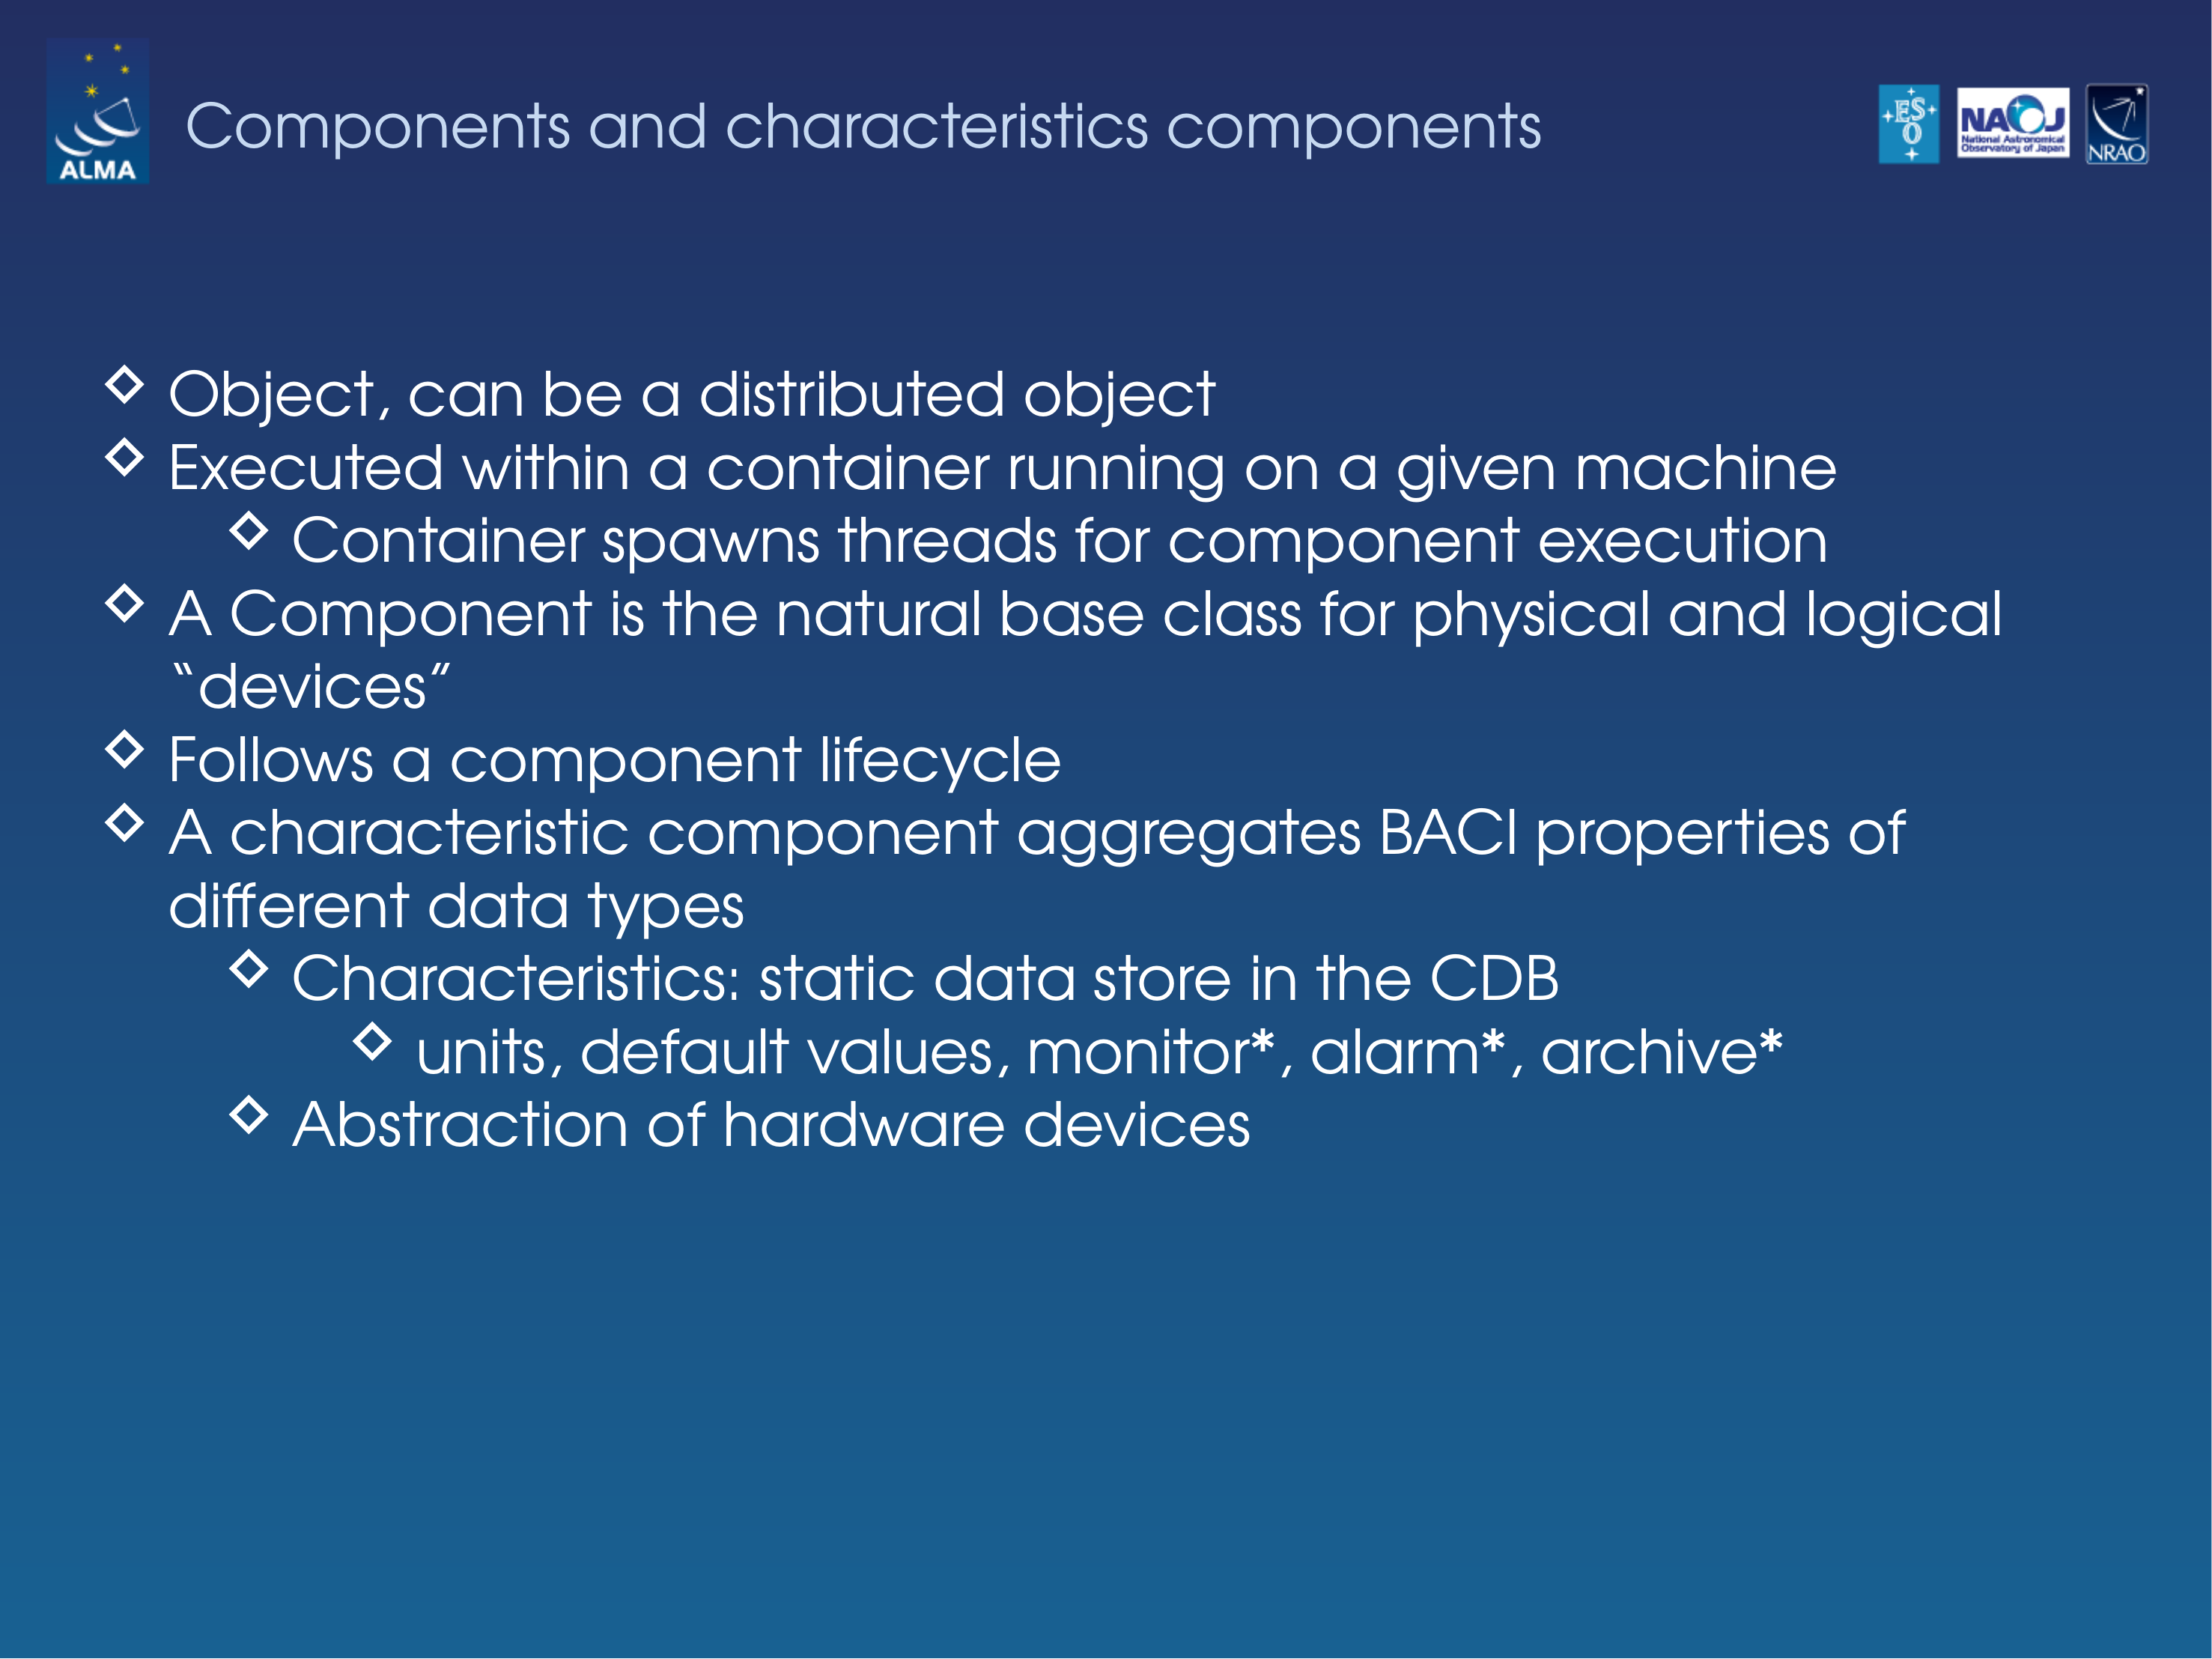

# Components and characteristics components
Object, can be a distributed object
Executed within a container running on a given machine
Container spawns threads for component execution
A Component is the natural base class for physical and logical “devices”
Follows a component lifecycle
A characteristic component aggregates BACI properties of different data types
Characteristics: static data store in the CDB
units, default values, monitor*, alarm*, archive*
Abstraction of hardware devices